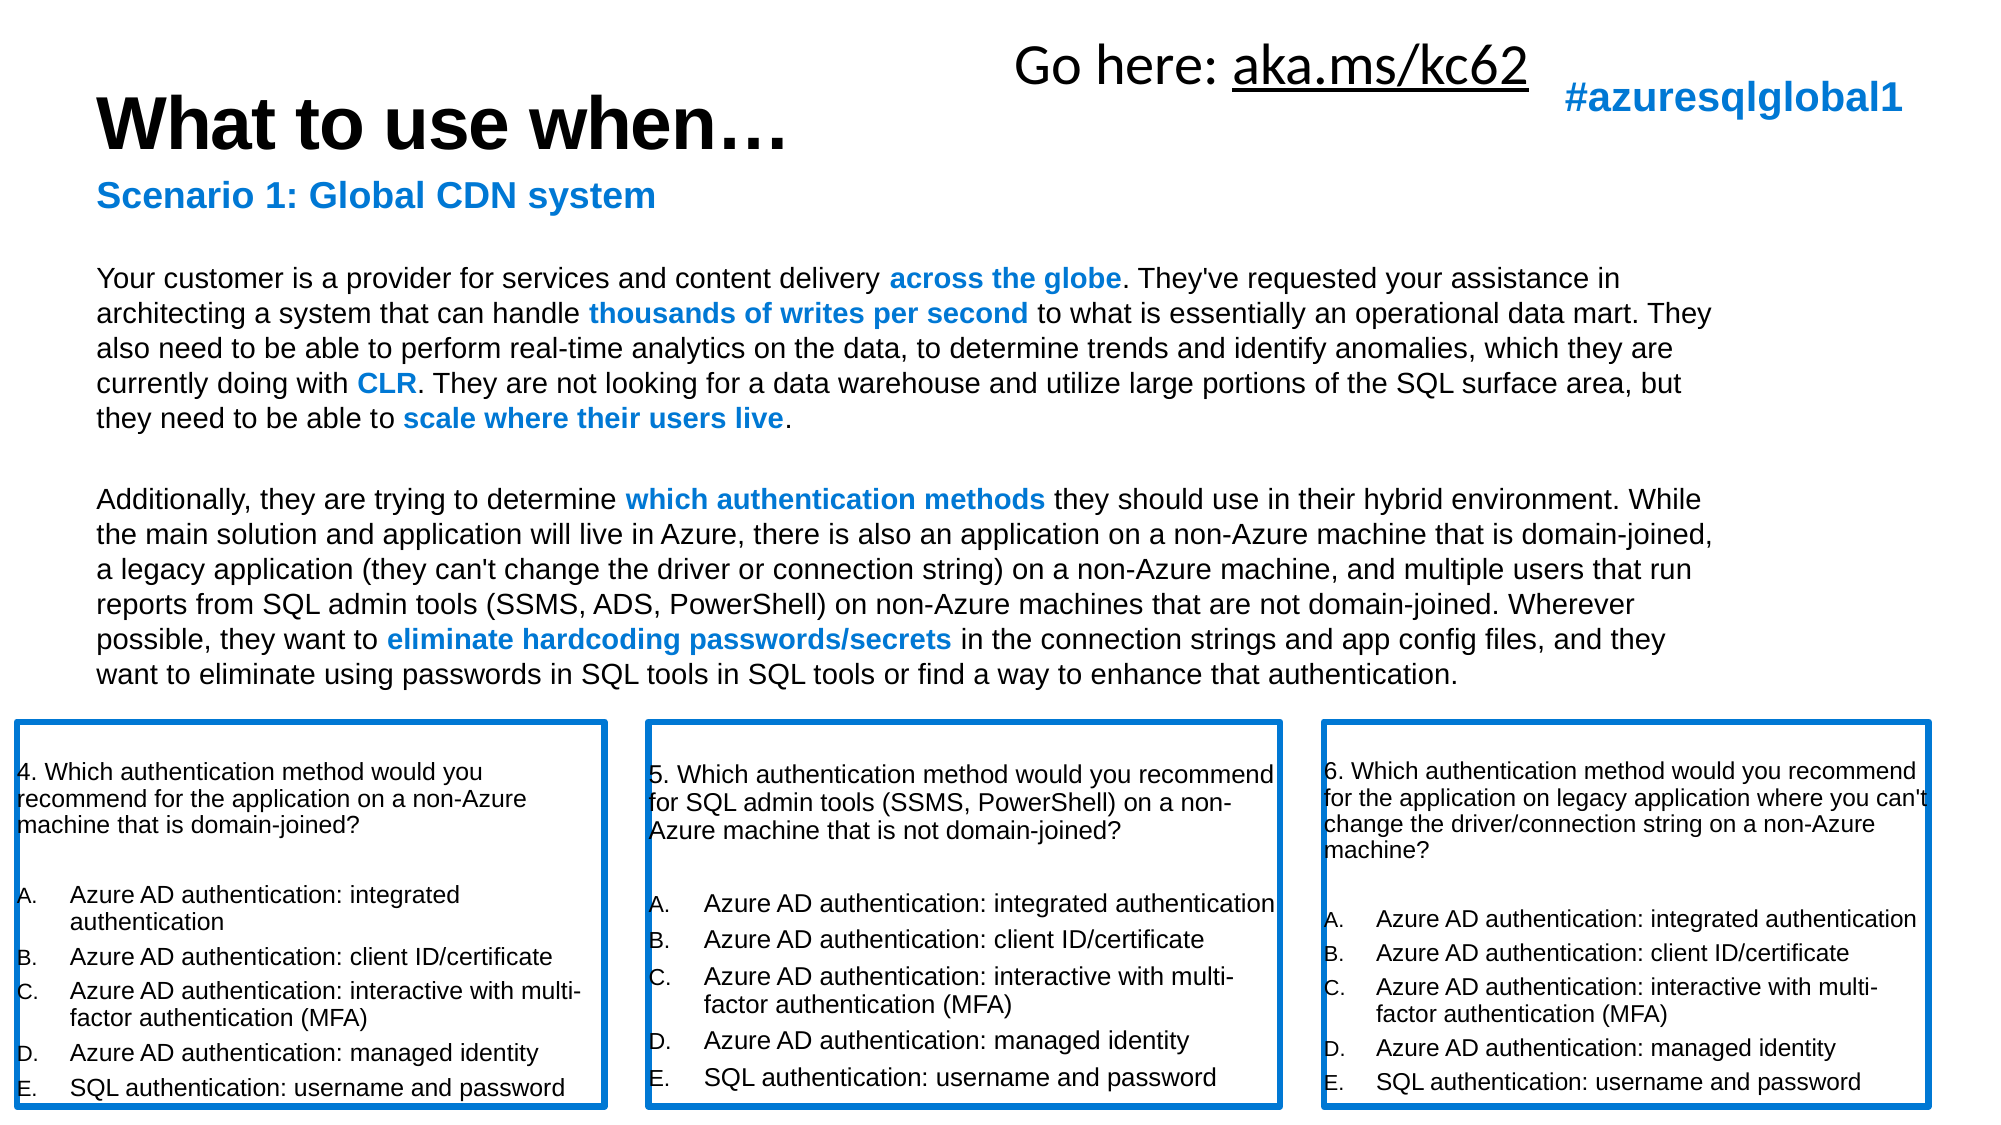

Go here: aka.ms/kc62
#azuresqlglobal1
# What to use when…
Scenario 1: Global CDN system
Your customer is a provider for services and content delivery across the globe. They've requested your assistance in architecting a system that can handle thousands of writes per second to what is essentially an operational data mart. They also need to be able to perform real-time analytics on the data, to determine trends and identify anomalies, which they are currently doing with CLR. They are not looking for a data warehouse and utilize large portions of the SQL surface area, but they need to be able to scale where their users live.

Additionally, they are trying to determine which authentication methods they should use in their hybrid environment. While the main solution and application will live in Azure, there is also an application on a non-Azure machine that is domain-joined, a legacy application (they can't change the driver or connection string) on a non-Azure machine, and multiple users that run reports from SQL admin tools (SSMS, ADS, PowerShell) on non-Azure machines that are not domain-joined. Wherever possible, they want to eliminate hardcoding passwords/secrets in the connection strings and app config files, and they want to eliminate using passwords in SQL tools in SQL tools or find a way to enhance that authentication.

4. Which authentication method would you recommend for the application on a non-Azure machine that is domain-joined?

Azure AD authentication: integrated authentication
Azure AD authentication: client ID/certificate
Azure AD authentication: interactive with multi-factor authentication (MFA)
Azure AD authentication: managed identity
SQL authentication: username and password

5. Which authentication method would you recommend for SQL admin tools (SSMS, PowerShell) on a non-Azure machine that is not domain-joined?

Azure AD authentication: integrated authentication
Azure AD authentication: client ID/certificate
Azure AD authentication: interactive with multi-factor authentication (MFA)
Azure AD authentication: managed identity
SQL authentication: username and password

6. Which authentication method would you recommend for the application on legacy application where you can't change the driver/connection string on a non-Azure machine?

Azure AD authentication: integrated authentication
Azure AD authentication: client ID/certificate
Azure AD authentication: interactive with multi-factor authentication (MFA)
Azure AD authentication: managed identity
SQL authentication: username and password